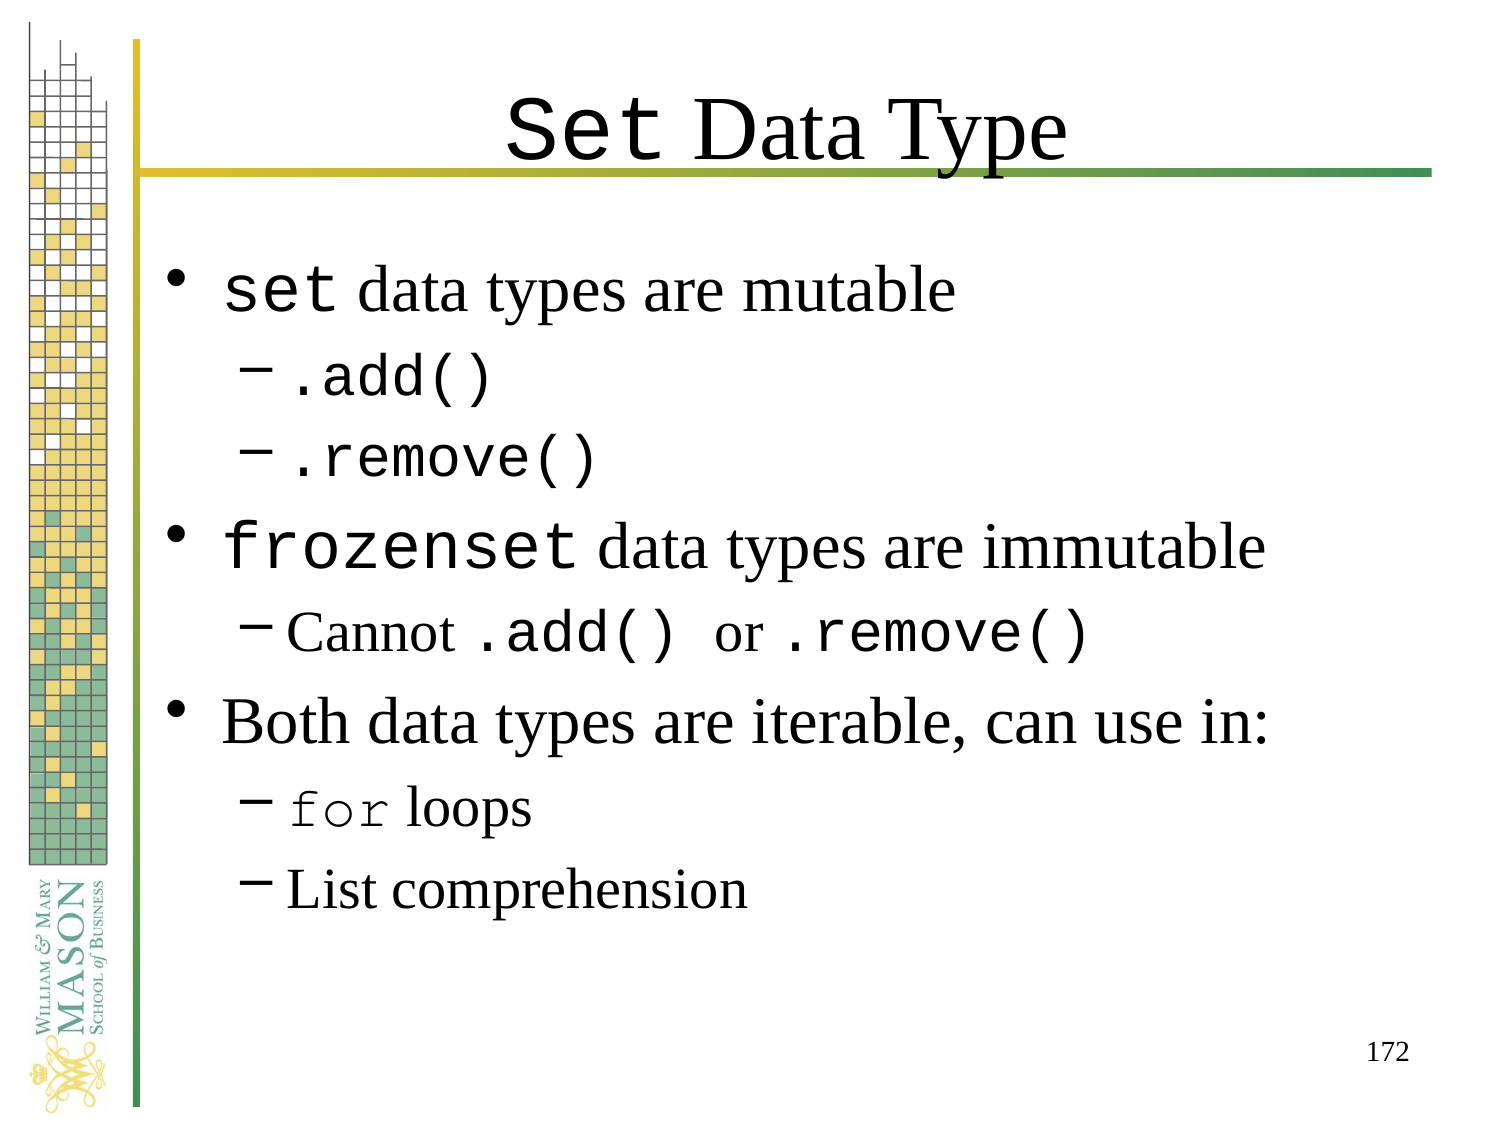

# Set Data Type
set data types are mutable
.add()
.remove()
frozenset data types are immutable
Cannot .add() or .remove()
Both data types are iterable, can use in:
for loops
List comprehension
172